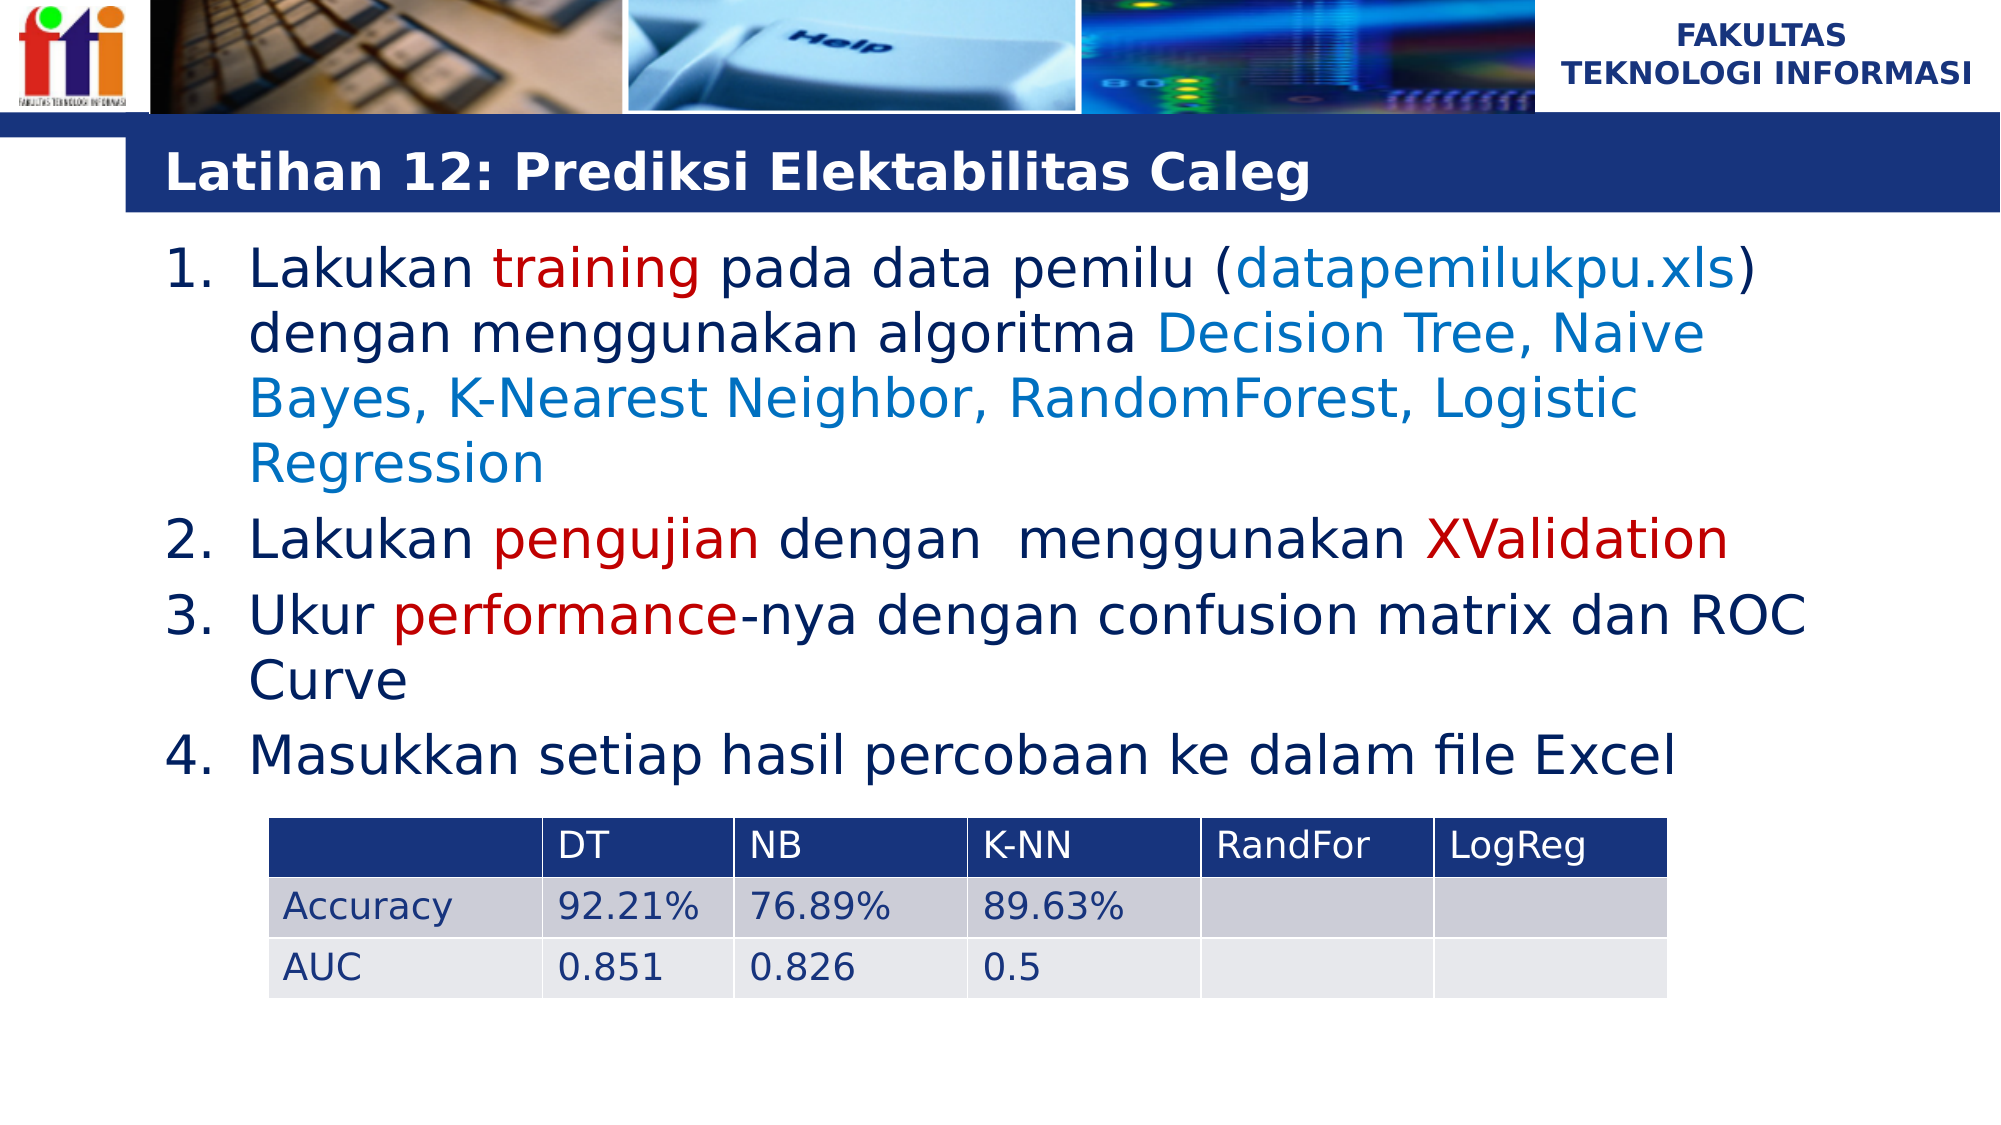

44
# Latihan 12: Prediksi Elektabilitas Caleg
Lakukan training pada data pemilu (datapemilukpu.xls) dengan menggunakan algoritma Decision Tree, Naive Bayes, K-Nearest Neighbor, RandomForest, Logistic Regression
Lakukan pengujian dengan  menggunakan XValidation
Ukur performance-nya dengan confusion matrix dan ROC Curve
Masukkan setiap hasil percobaan ke dalam file Excel
|  | DT | NB | K-NN | RandFor | LogReg |
| --- | --- | --- | --- | --- | --- |
| Accuracy | 92.21% | 76.89% | 89.63% |  |  |
| AUC | 0.851 | 0.826 | 0.5 |  |  |